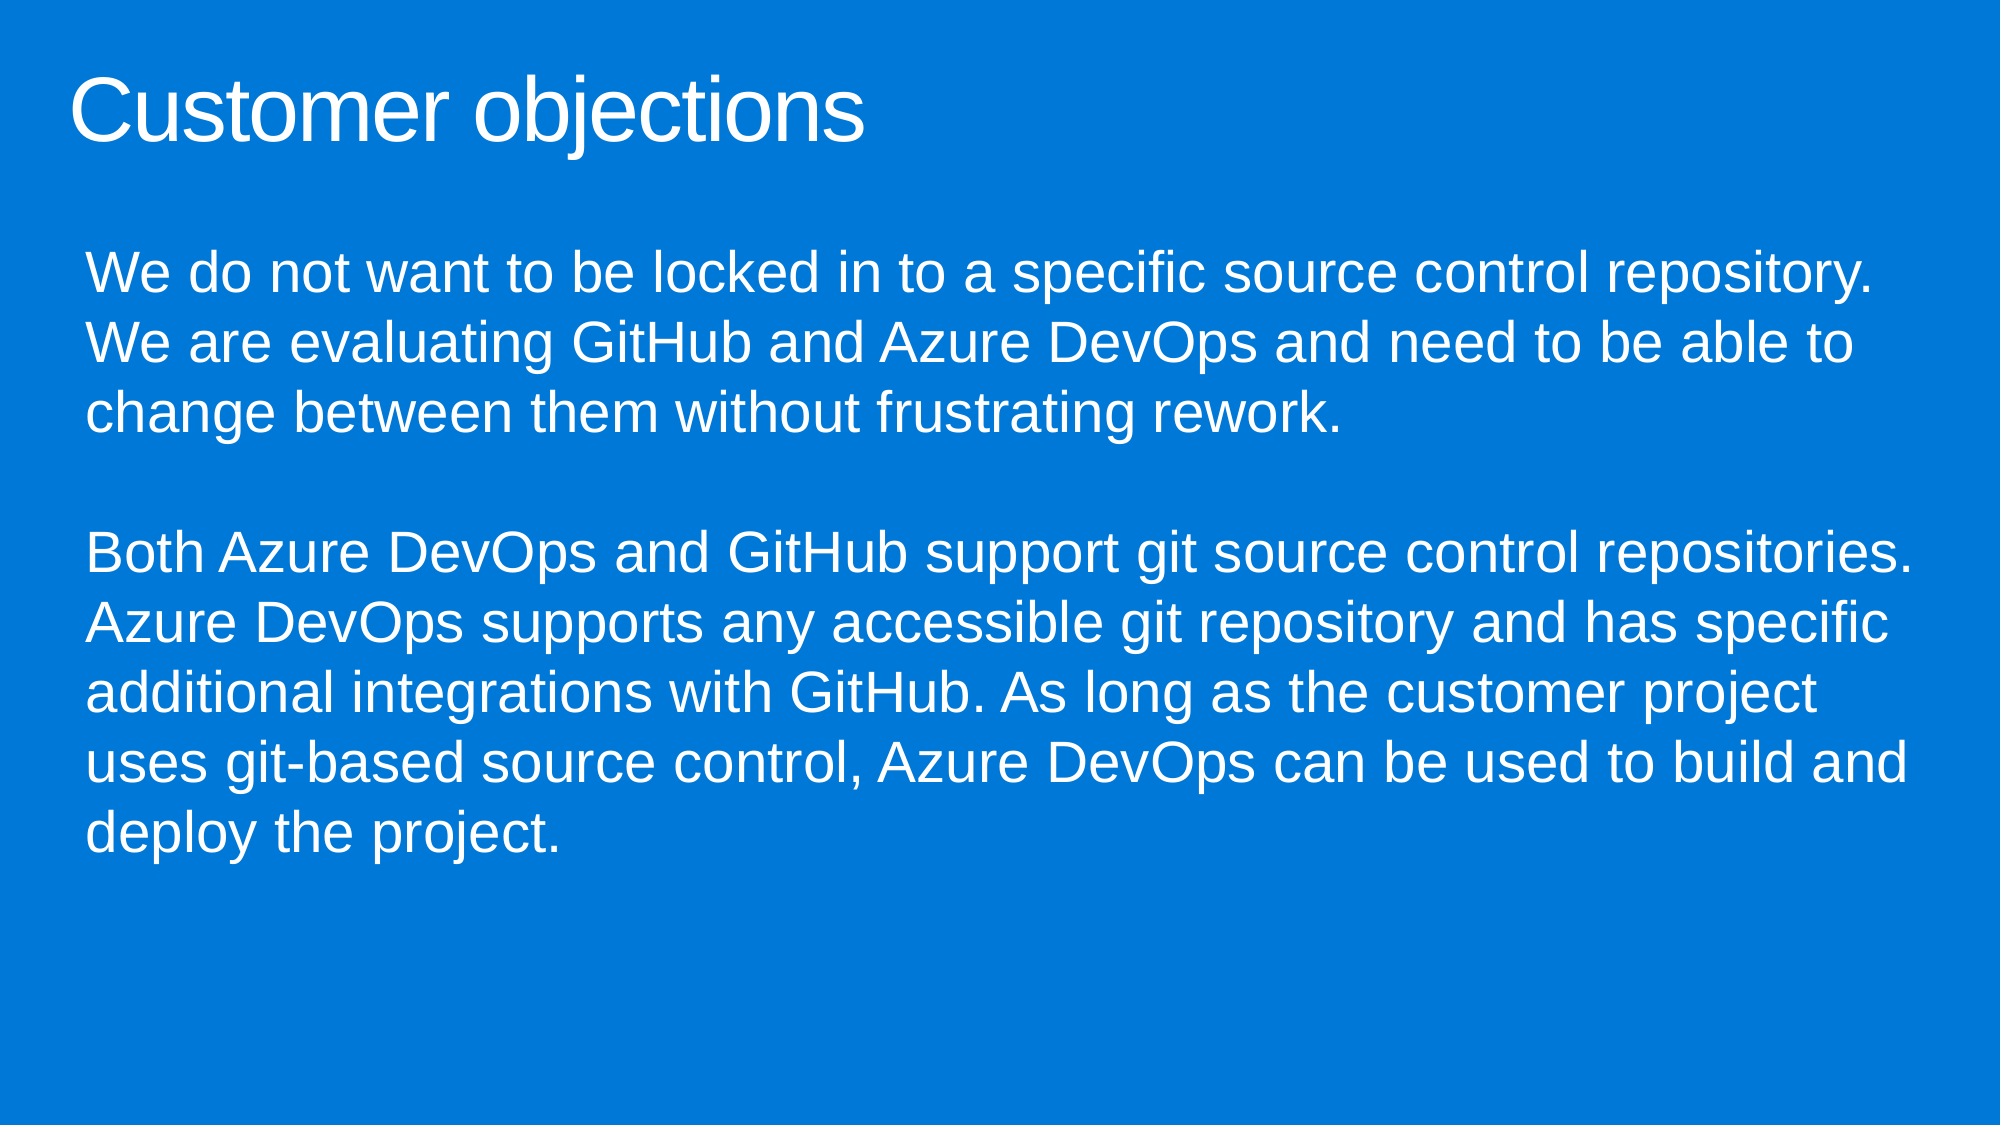

# Customer objections
We do not want to be locked in to a specific source control repository. We are evaluating GitHub and Azure DevOps and need to be able to change between them without frustrating rework.

Both Azure DevOps and GitHub support git source control repositories. Azure DevOps supports any accessible git repository and has specific additional integrations with GitHub. As long as the customer project uses git-based source control, Azure DevOps can be used to build and deploy the project.